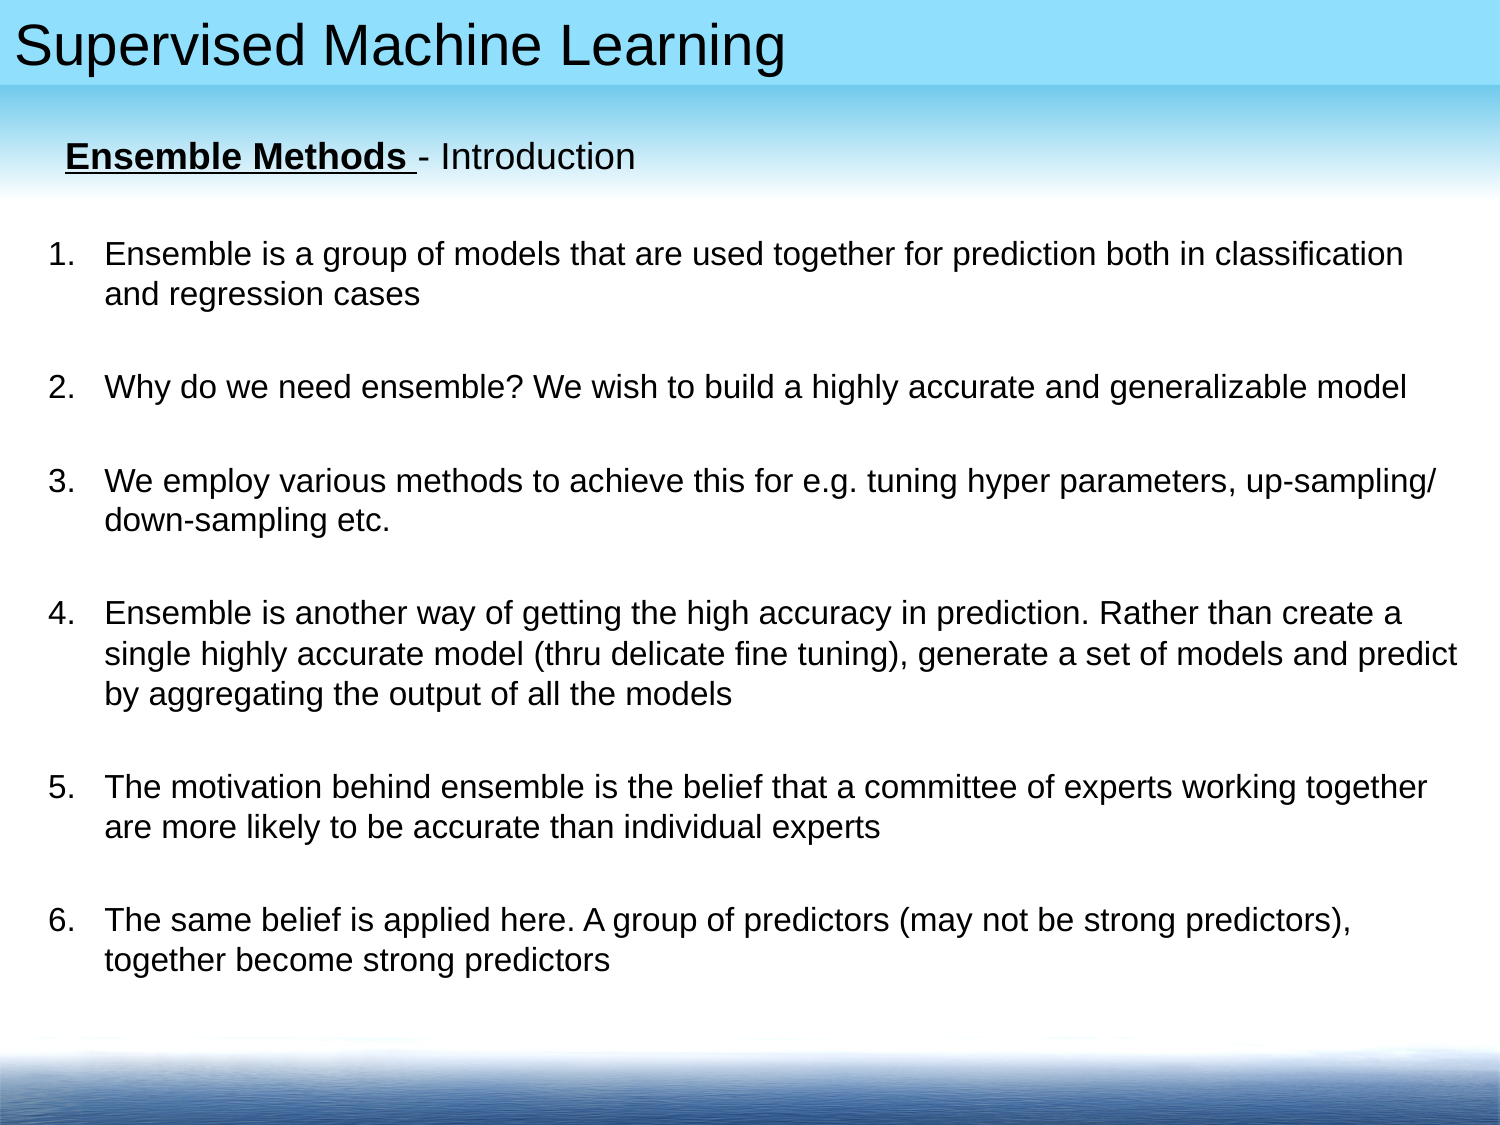

Ensemble Methods - Introduction
Ensemble is a group of models that are used together for prediction both in classification and regression cases

Why do we need ensemble? We wish to build a highly accurate and generalizable model

We employ various methods to achieve this for e.g. tuning hyper parameters, up-sampling/ down-sampling etc.

Ensemble is another way of getting the high accuracy in prediction. Rather than create a single highly accurate model (thru delicate fine tuning), generate a set of models and predict by aggregating the output of all the models

The motivation behind ensemble is the belief that a committee of experts working together are more likely to be accurate than individual experts

The same belief is applied here. A group of predictors (may not be strong predictors), together become strong predictors